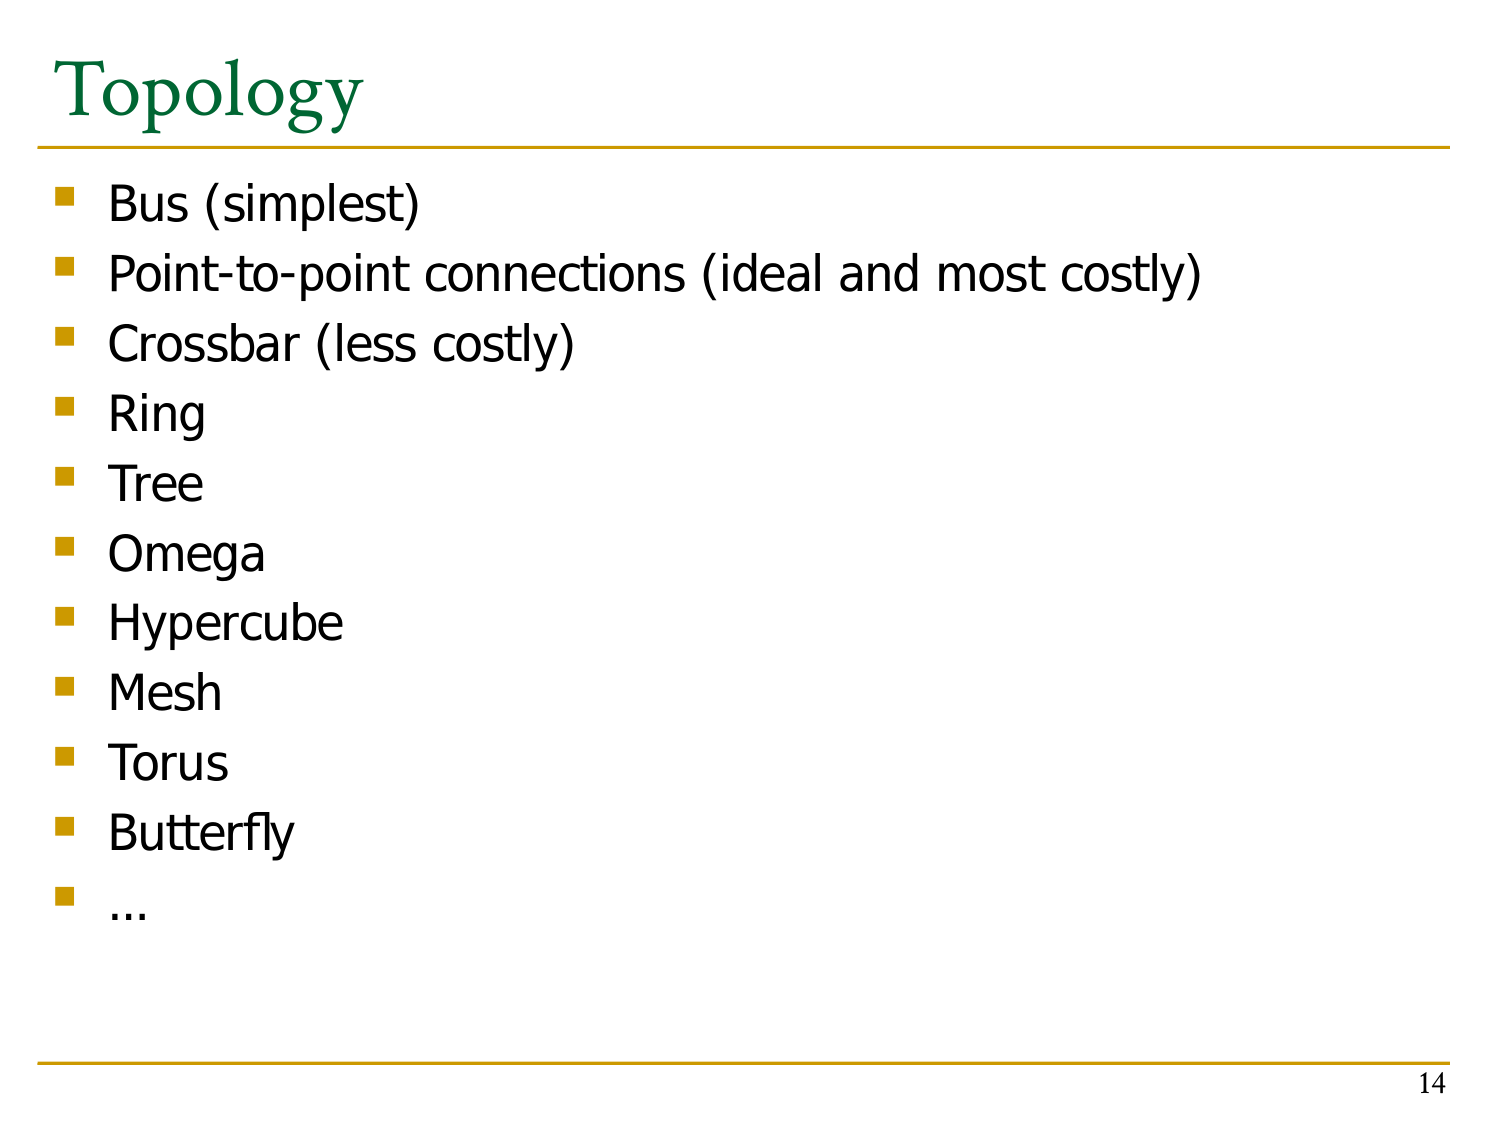

# Topology
Bus (simplest)
Point-to-point connections (ideal and most costly)
Crossbar (less costly)
Ring
Tree
Omega
Hypercube
Mesh
Torus
Butterfly
…
14